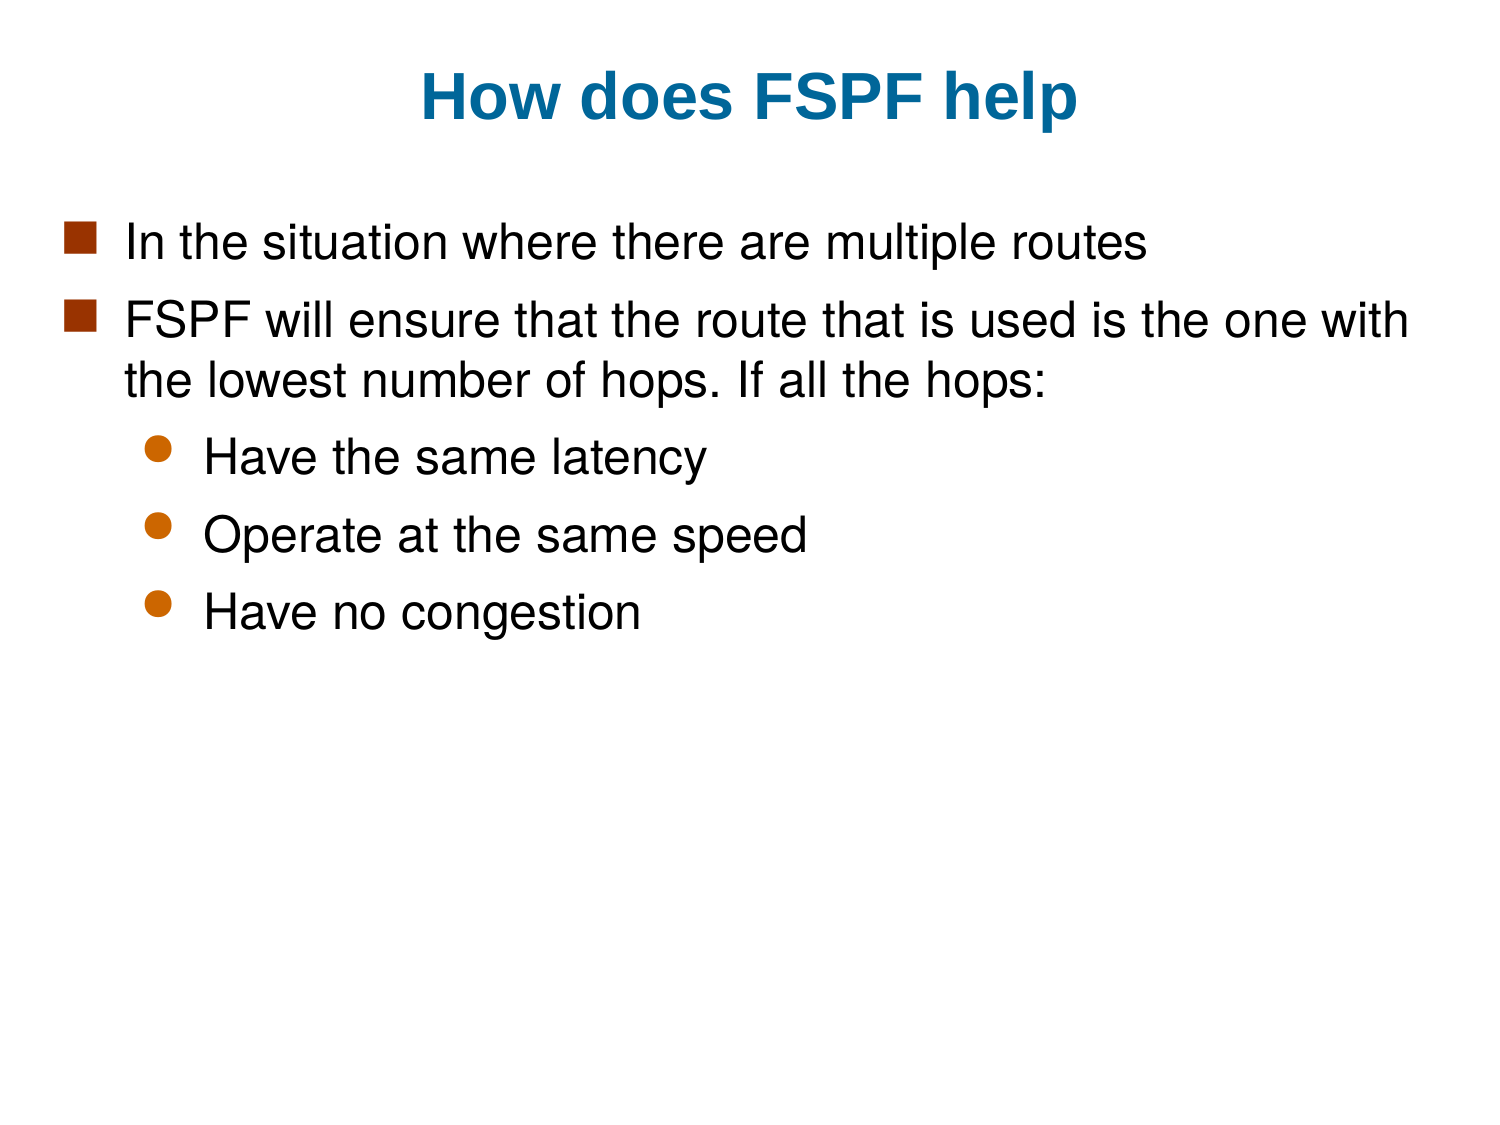

# How does FSPF help
In the situation where there are multiple routes
FSPF will ensure that the route that is used is the one with the lowest number of hops. If all the hops:
 Have the same latency
 Operate at the same speed
 Have no congestion